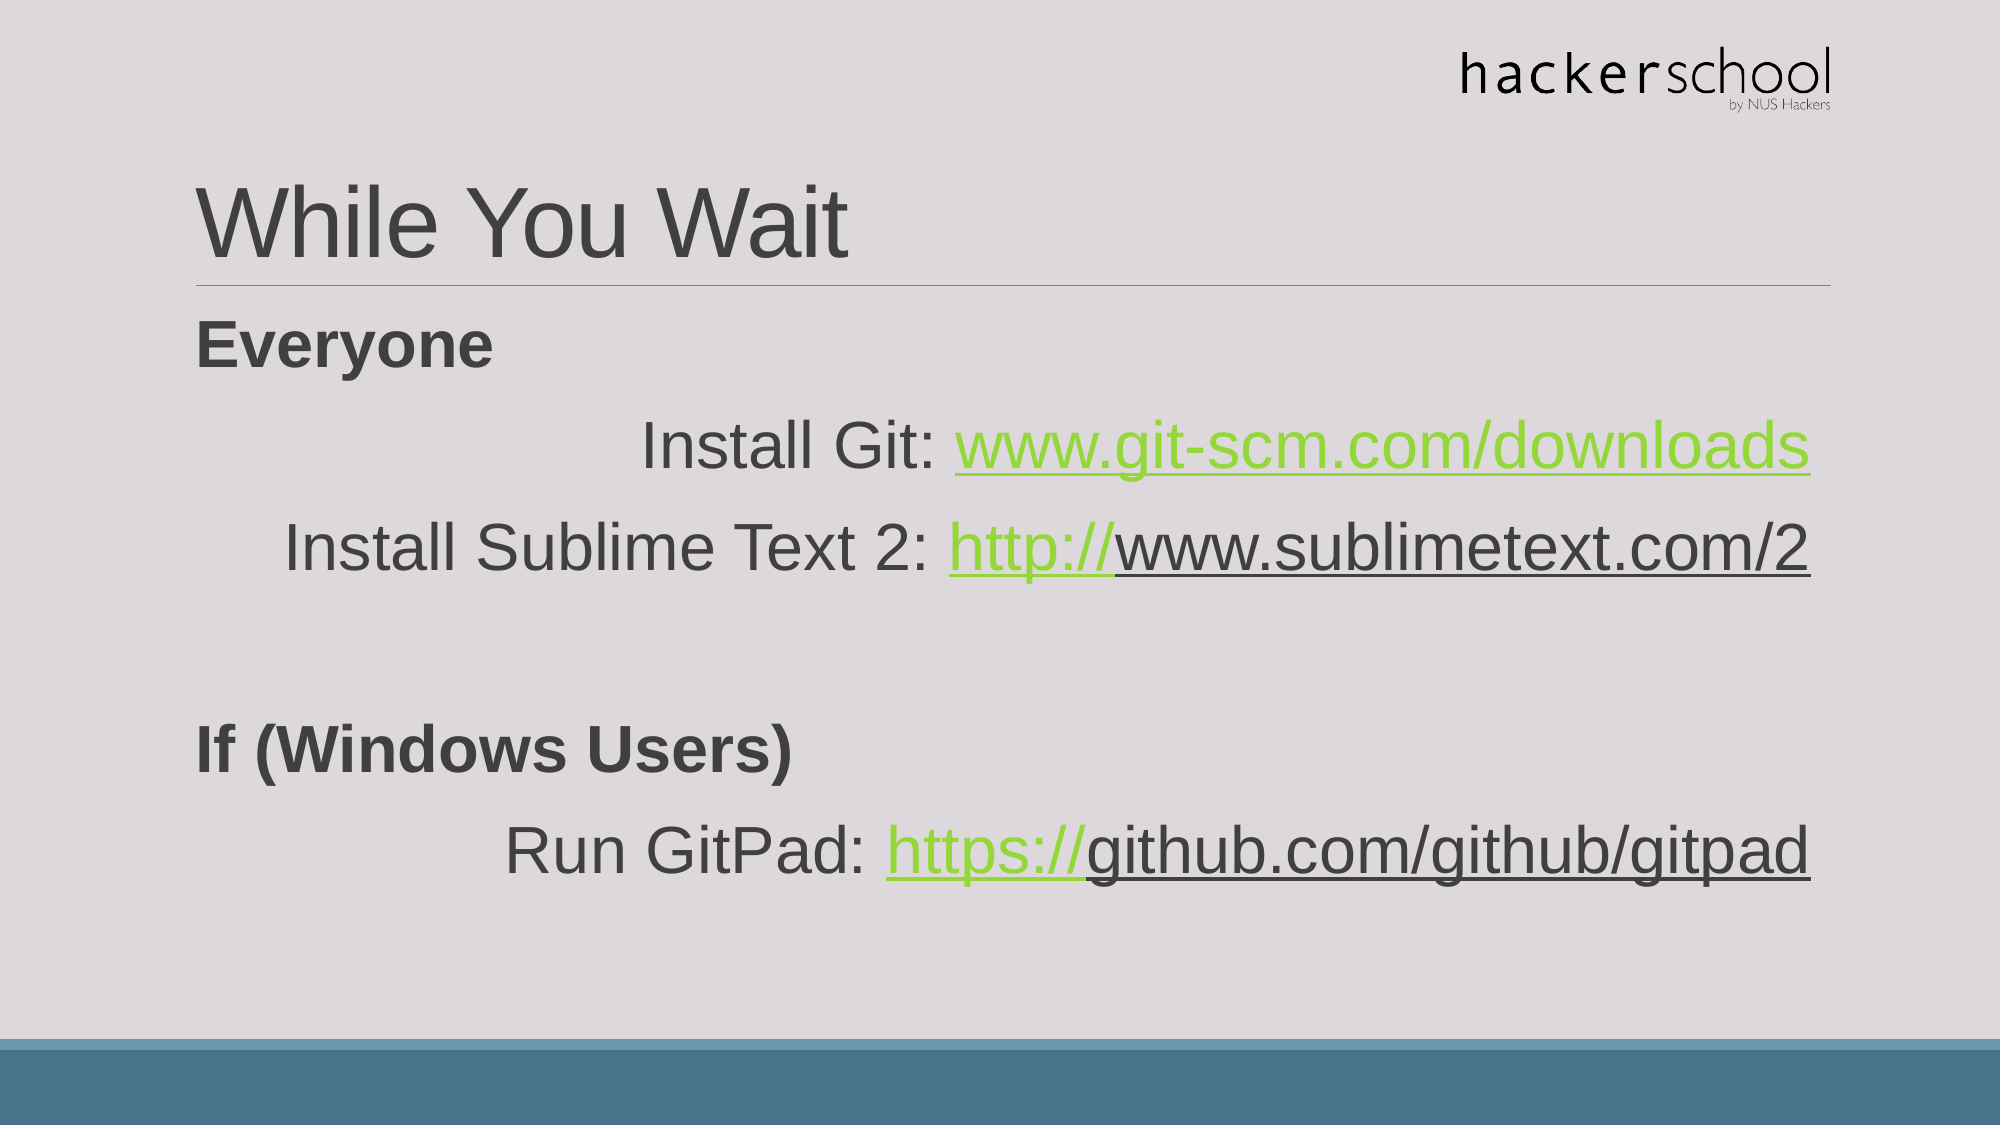

# While You Wait
Everyone
Install Git: www.git-scm.com/downloads
Install Sublime Text 2: http://www.sublimetext.com/2

If (Windows Users)
Run GitPad: https://github.com/github/gitpad